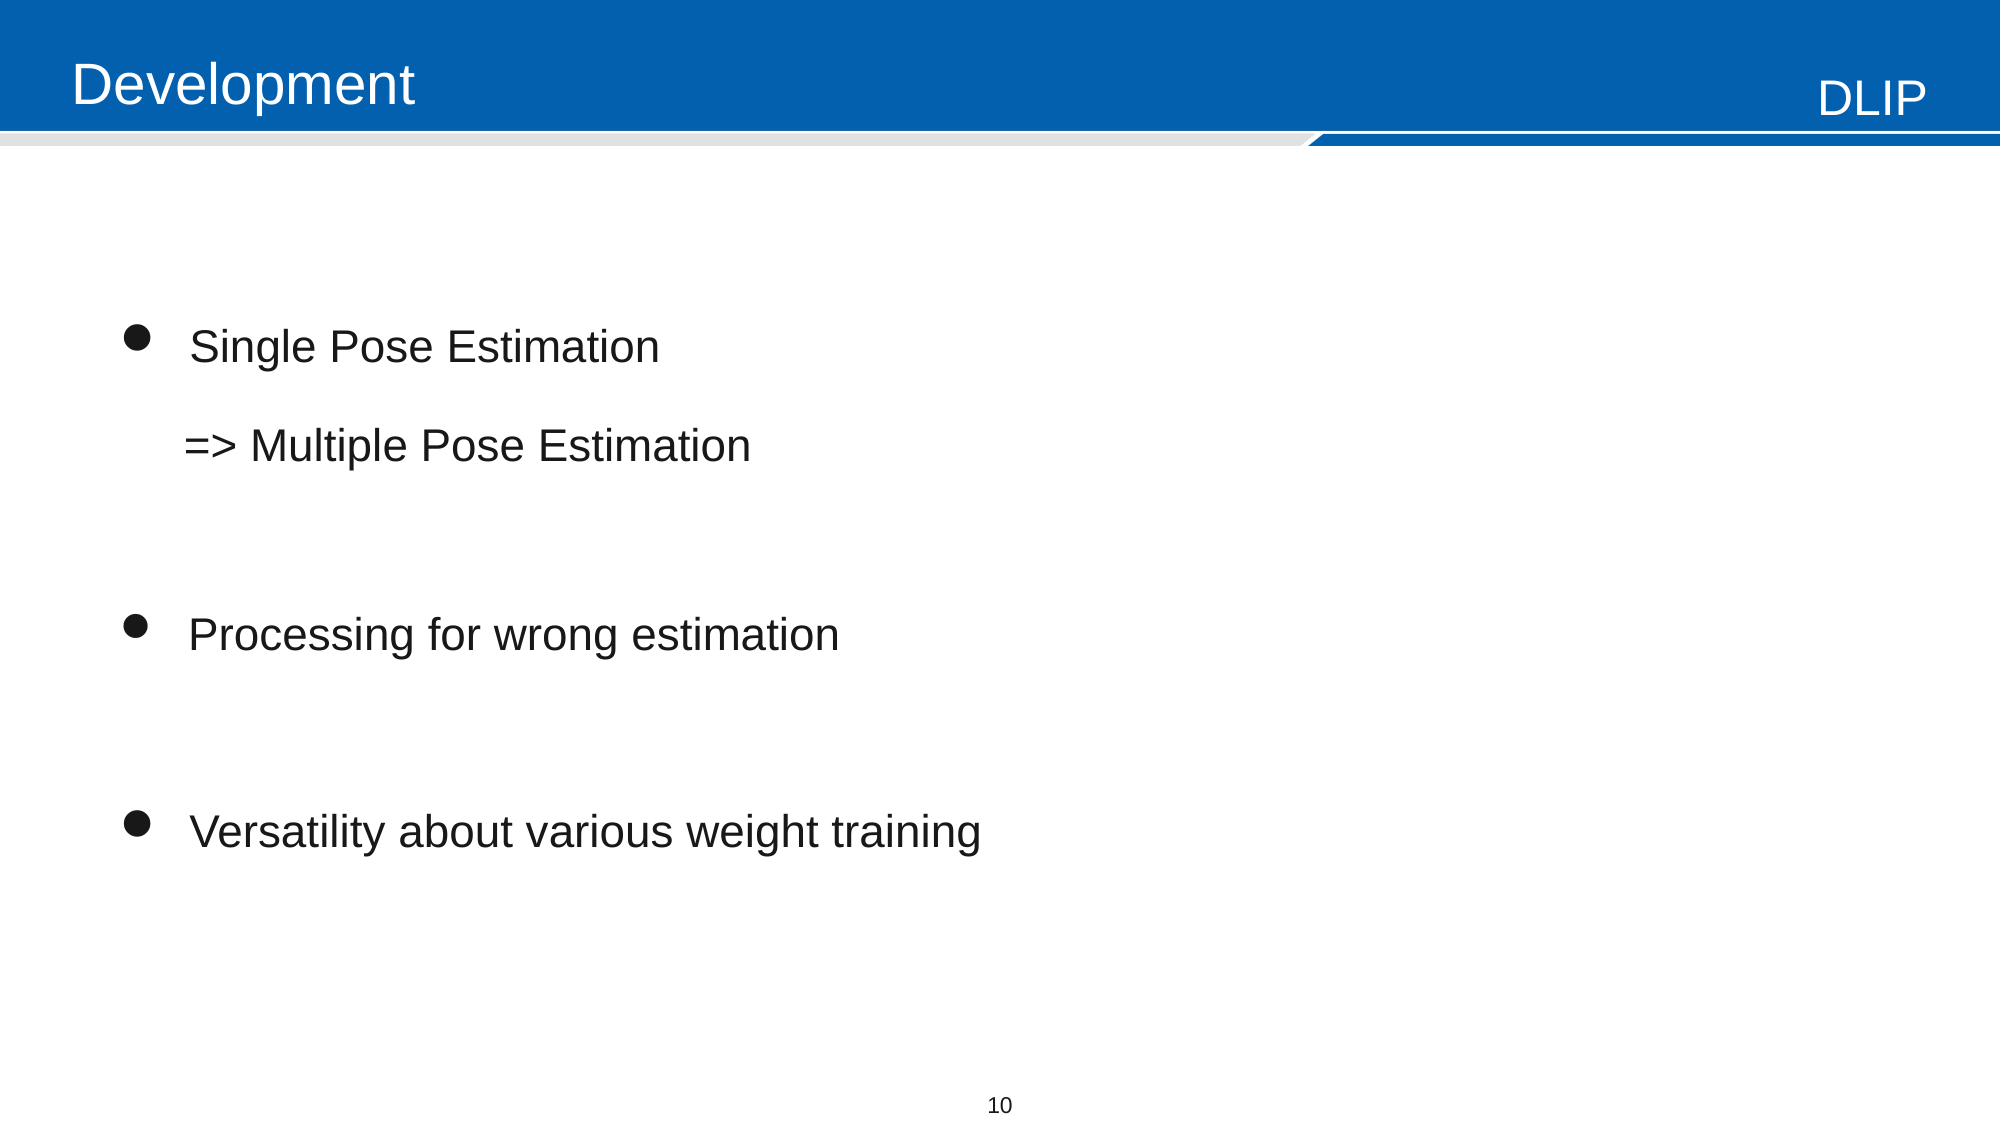

Development
 Single Pose Estimation
     => Multiple Pose Estimation

 Processing for wrong estimation

 Versatility about various weight training